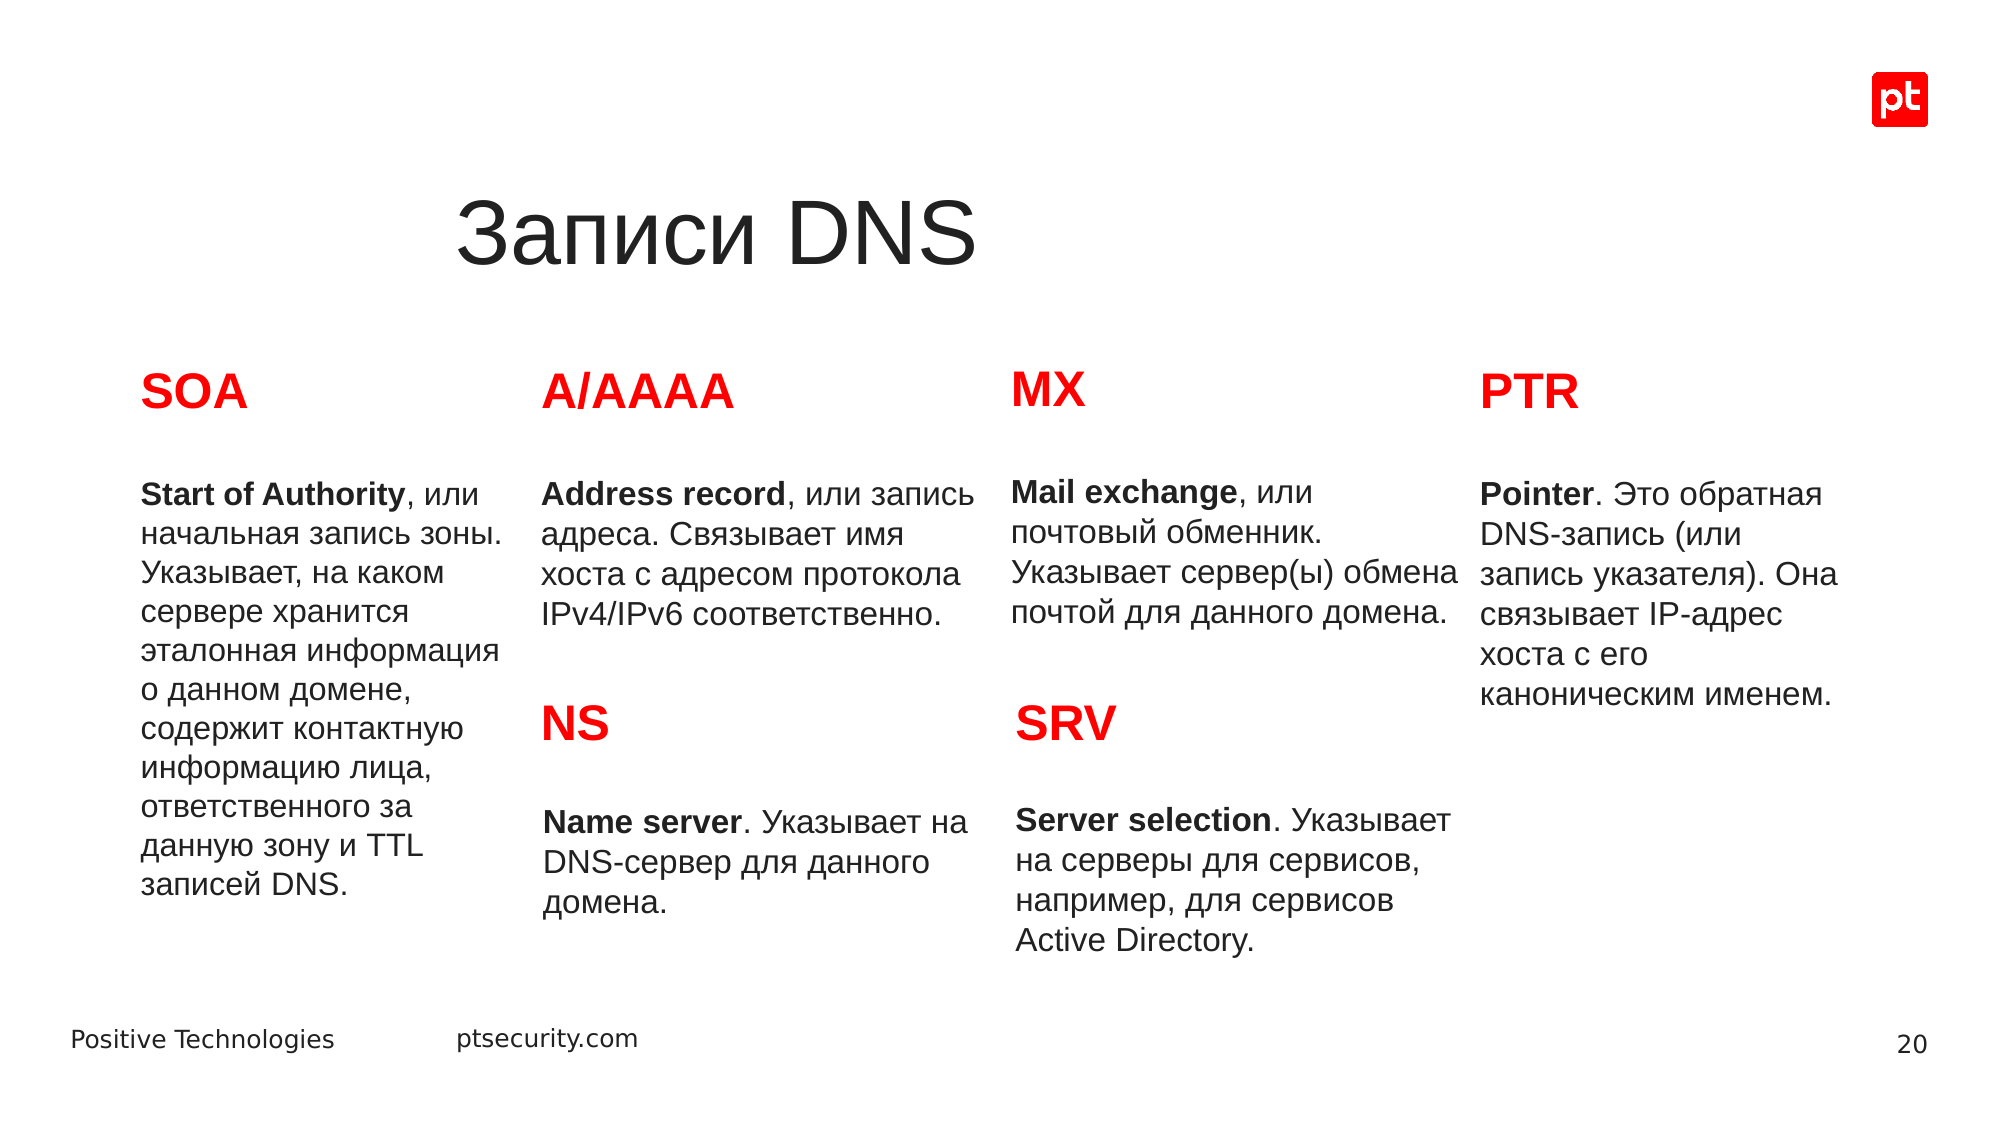

# Записи DNS
MX
SOA
A/AAAA
PTR
Mail exchange, или почтовый обменник. Указывает сервер(ы) обмена почтой для данного домена.
Start of Authority, или начальная запись зоны. Указывает, на каком сервере хранится эталонная информация о данном домене, содержит контактную информацию лица, ответственного за данную зону и TTL записей DNS.
Address record, или запись адреса. Связывает имя хоста с адресом протокола IPv4/IPv6 соответственно.
Pointer. Это обратная DNS-запись (или запись указателя). Она связывает IP-адрес хоста с его каноническим именем.
SRV
NS
Server selection. Указывает на серверы для сервисов, например, для сервисов Active Directory.
Name server. Указывает на DNS-сервер для данного домена.
20